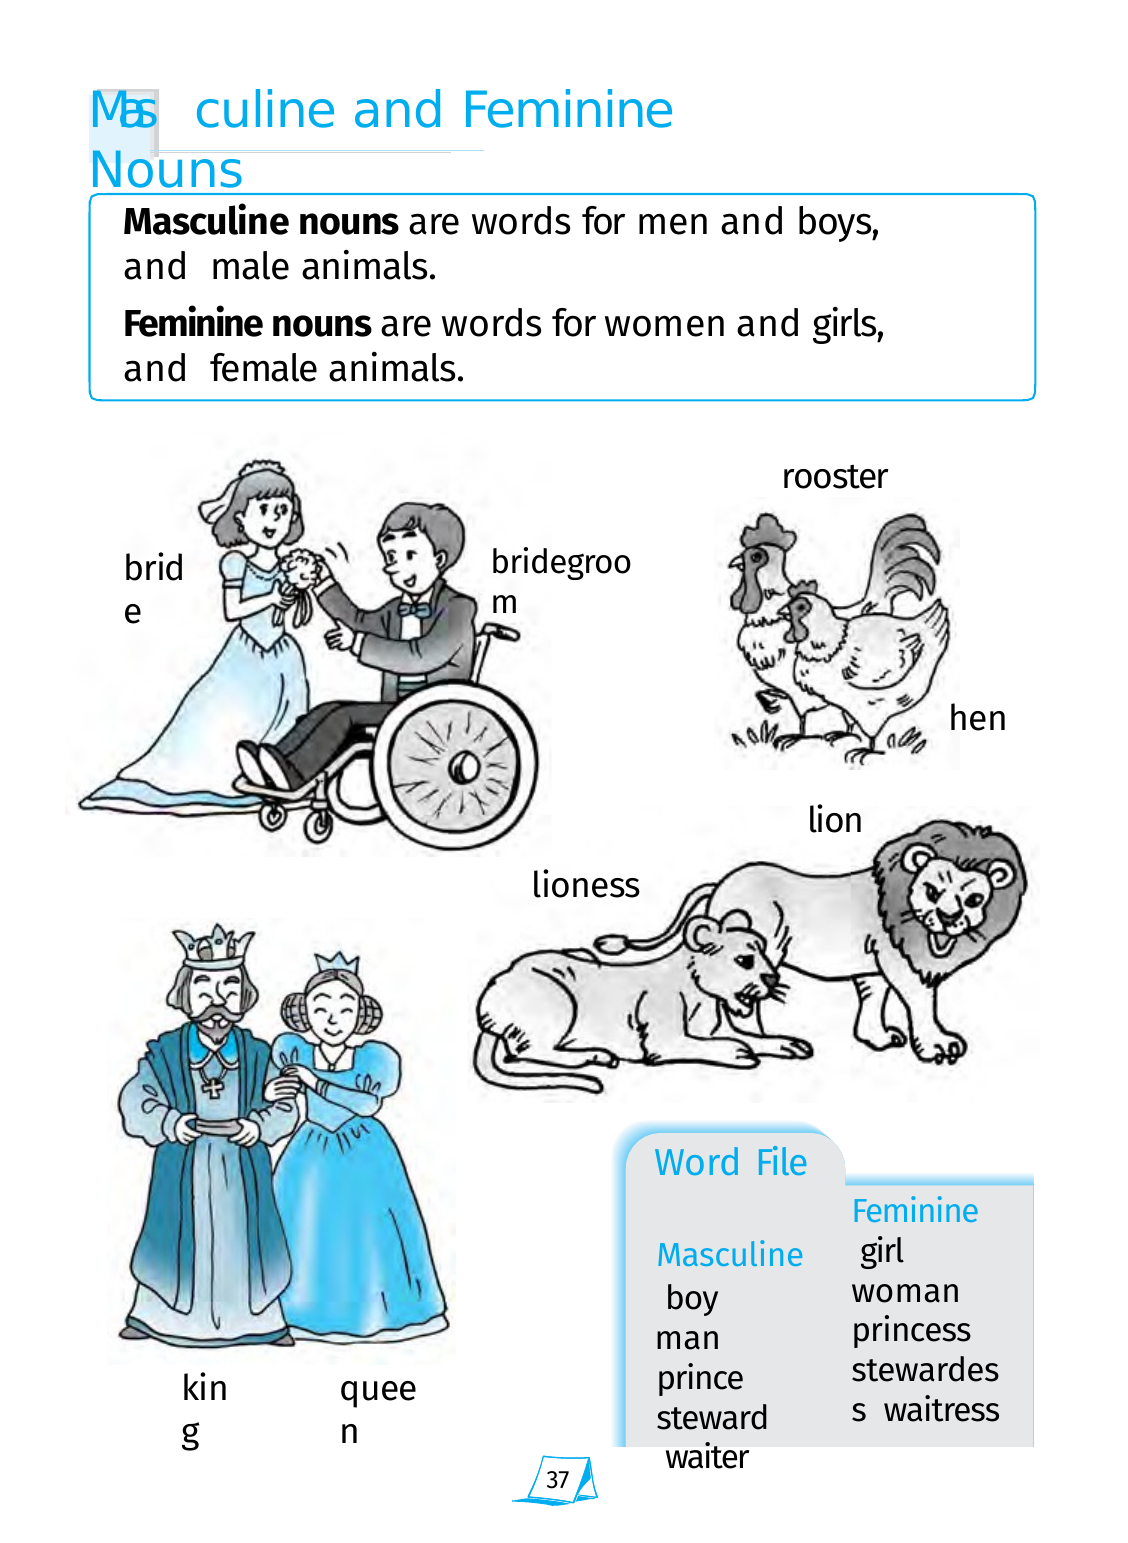

# Mas	culine and Feminine Nouns

Masculine nouns are words for men and boys, and  male animals.
Feminine nouns are words for women and girls, and  female animals.

rooster

bridegroom
bride
hen

lion
lioness
Word File  Masculine  boy
man  prince  steward  waiter
Feminine  girl  woman  princess
stewardess  waitress
king
queen
37